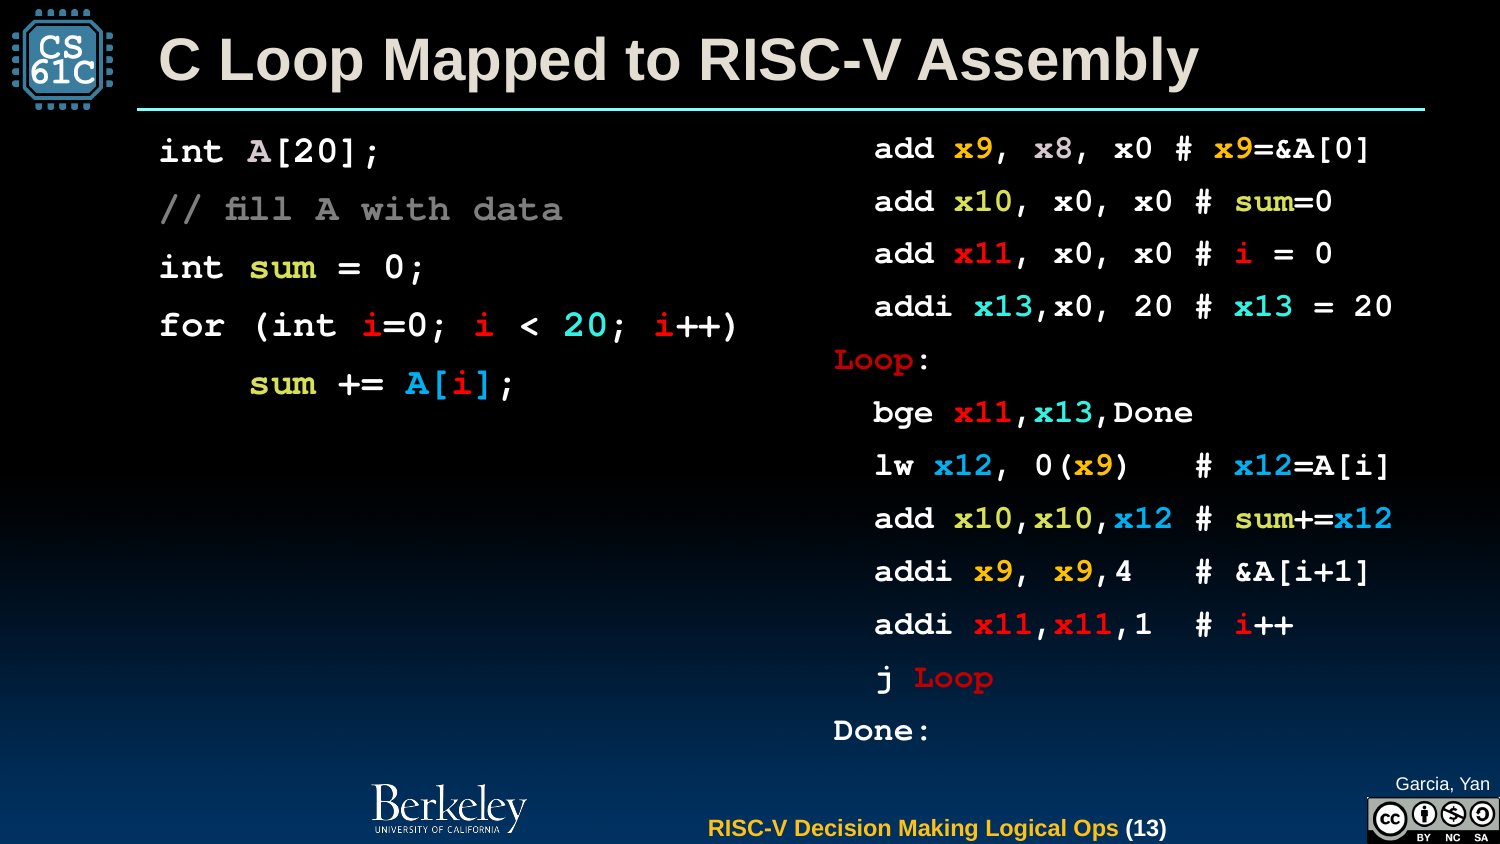

# C Loop Mapped to RISC-V Assembly
int A[20];
// fill A with data
int sum = 0;
for (int i=0; i < 20; i++)
    sum += A[i];
  add x9, x8, x0 # x9=&A[0]
  add x10, x0, x0 # sum=0
  add x11, x0, x0 # i = 0
  addi x13,x0, 20 # x13 = 20
Loop:
  bge x11,x13,Done
  lw x12, 0(x9)   # x12=A[i]
  add x10,x10,x12 # sum+=x12
  addi x9, x9,4   # &A[i+1]
  addi x11,x11,1  # i++
  j Loop
Done: